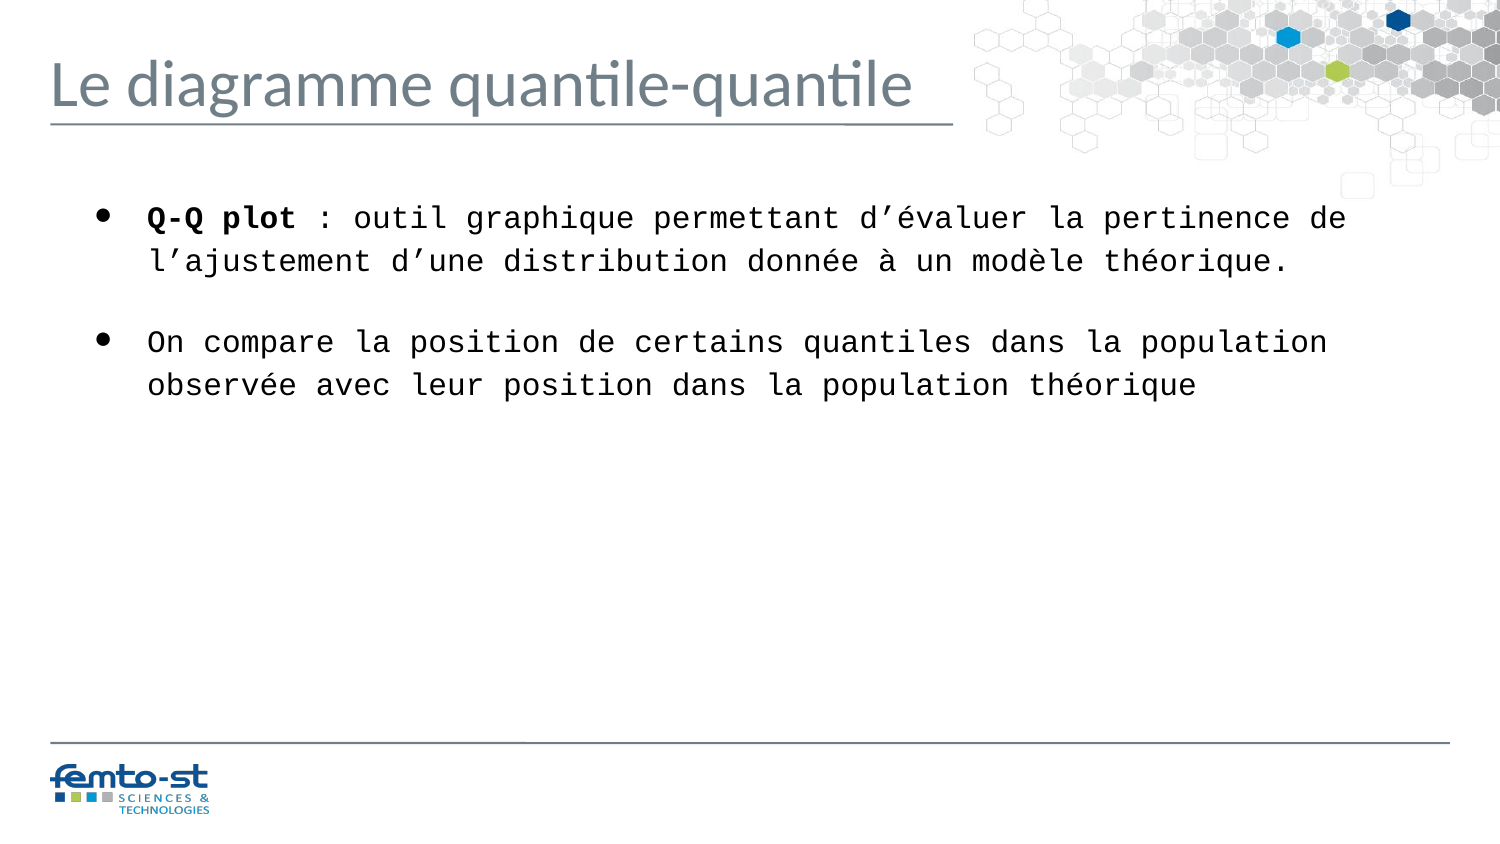

Le diagramme quantile-quantile
Q-Q plot : outil graphique permettant d’évaluer la pertinence de l’ajustement d’une distribution donnée à un modèle théorique.
On compare la position de certains quantiles dans la population observée avec leur position dans la population théorique